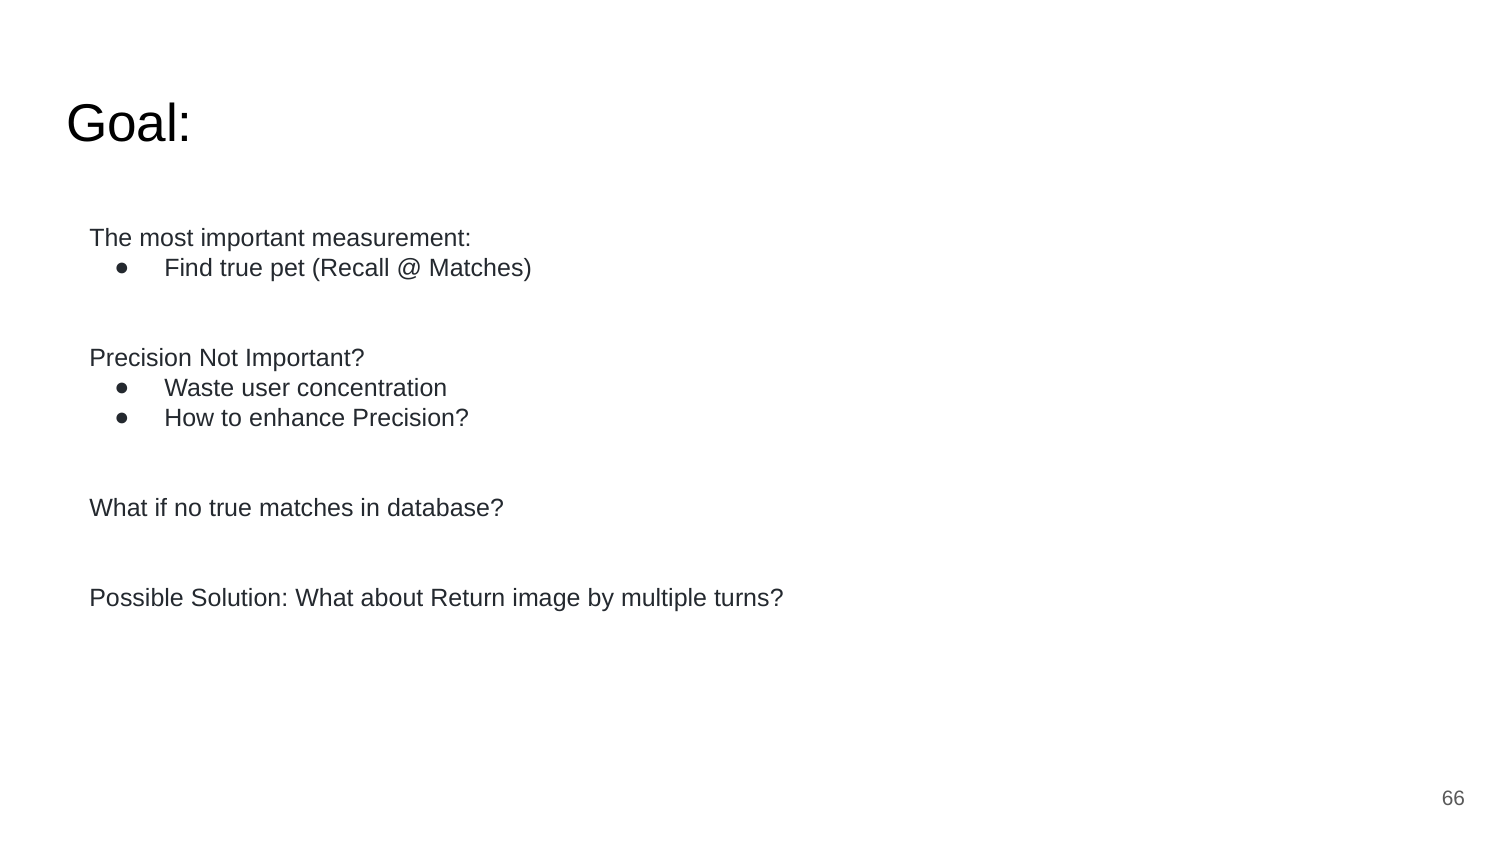

# Goal:
The most important measurement:
Find true pet (Recall @ Matches)

Precision Not Important?
Waste user concentration
How to enhance Precision?

What if no true matches in database?

Possible Solution: What about Return image by multiple turns?

66